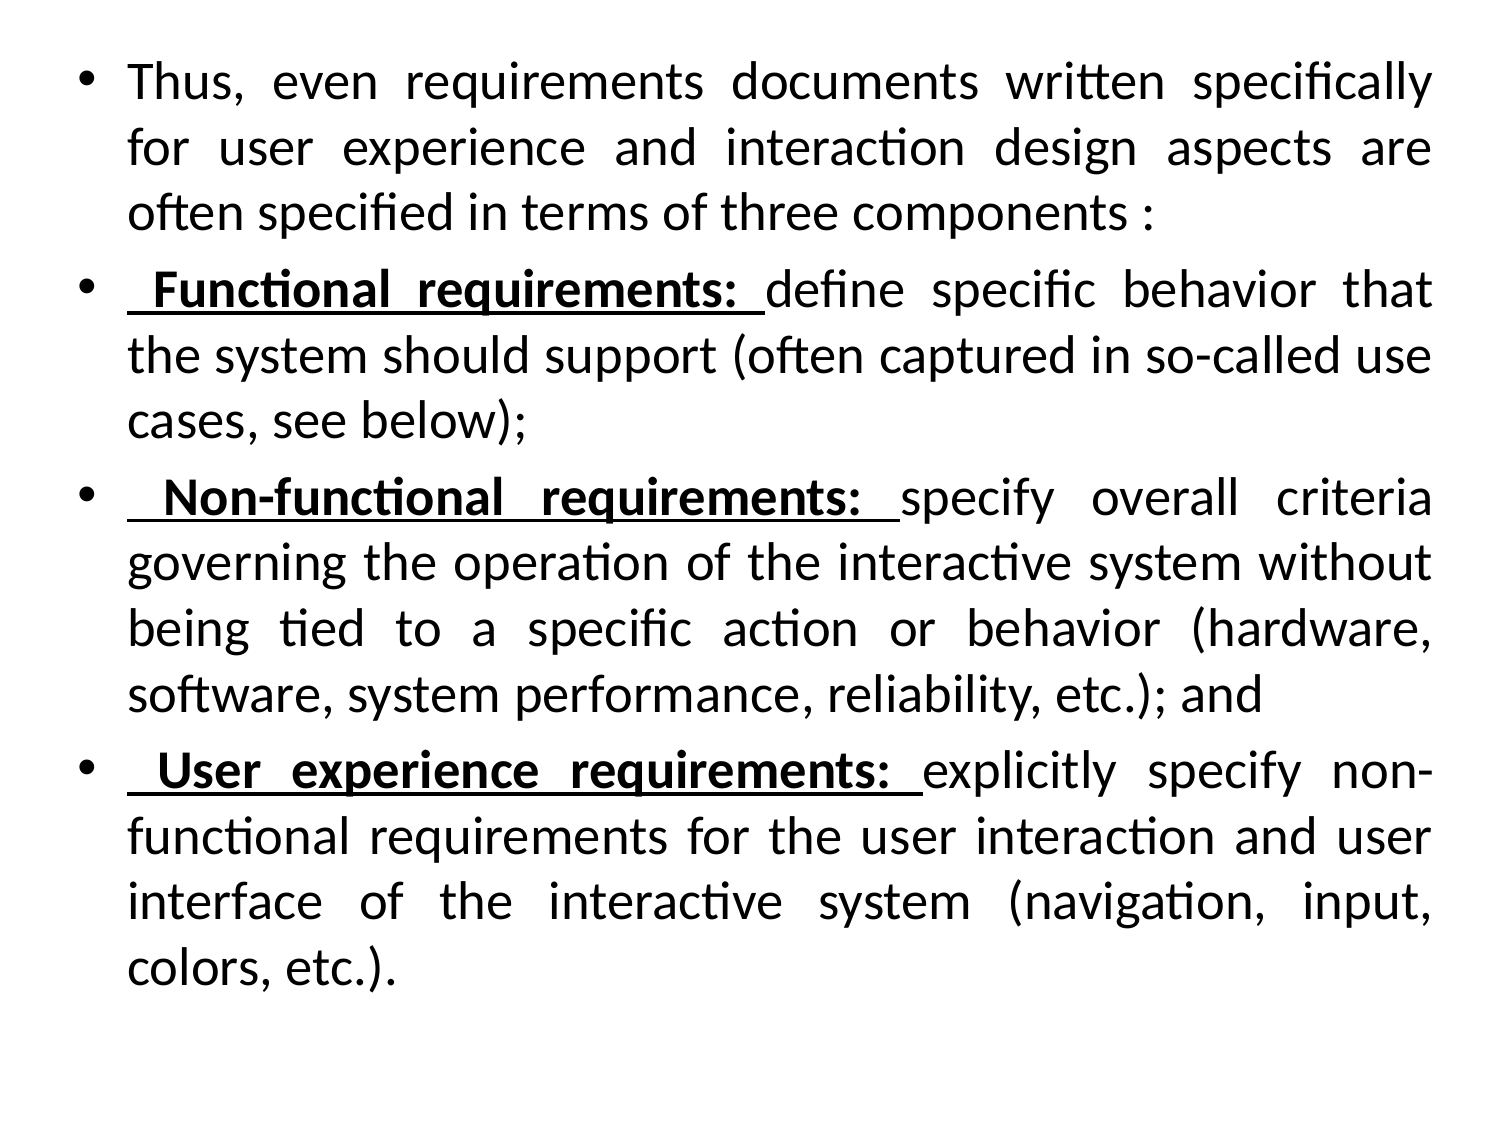

Thus, even requirements documents written specifically for user experience and interaction design aspects are often specified in terms of three components :
 Functional requirements: define specific behavior that the system should support (often captured in so-called use cases, see below);
 Non-functional requirements: specify overall criteria governing the operation of the interactive system without being tied to a specific action or behavior (hardware, software, system performance, reliability, etc.); and
 User experience requirements: explicitly specify non-functional requirements for the user interaction and user interface of the interactive system (navigation, input, colors, etc.).